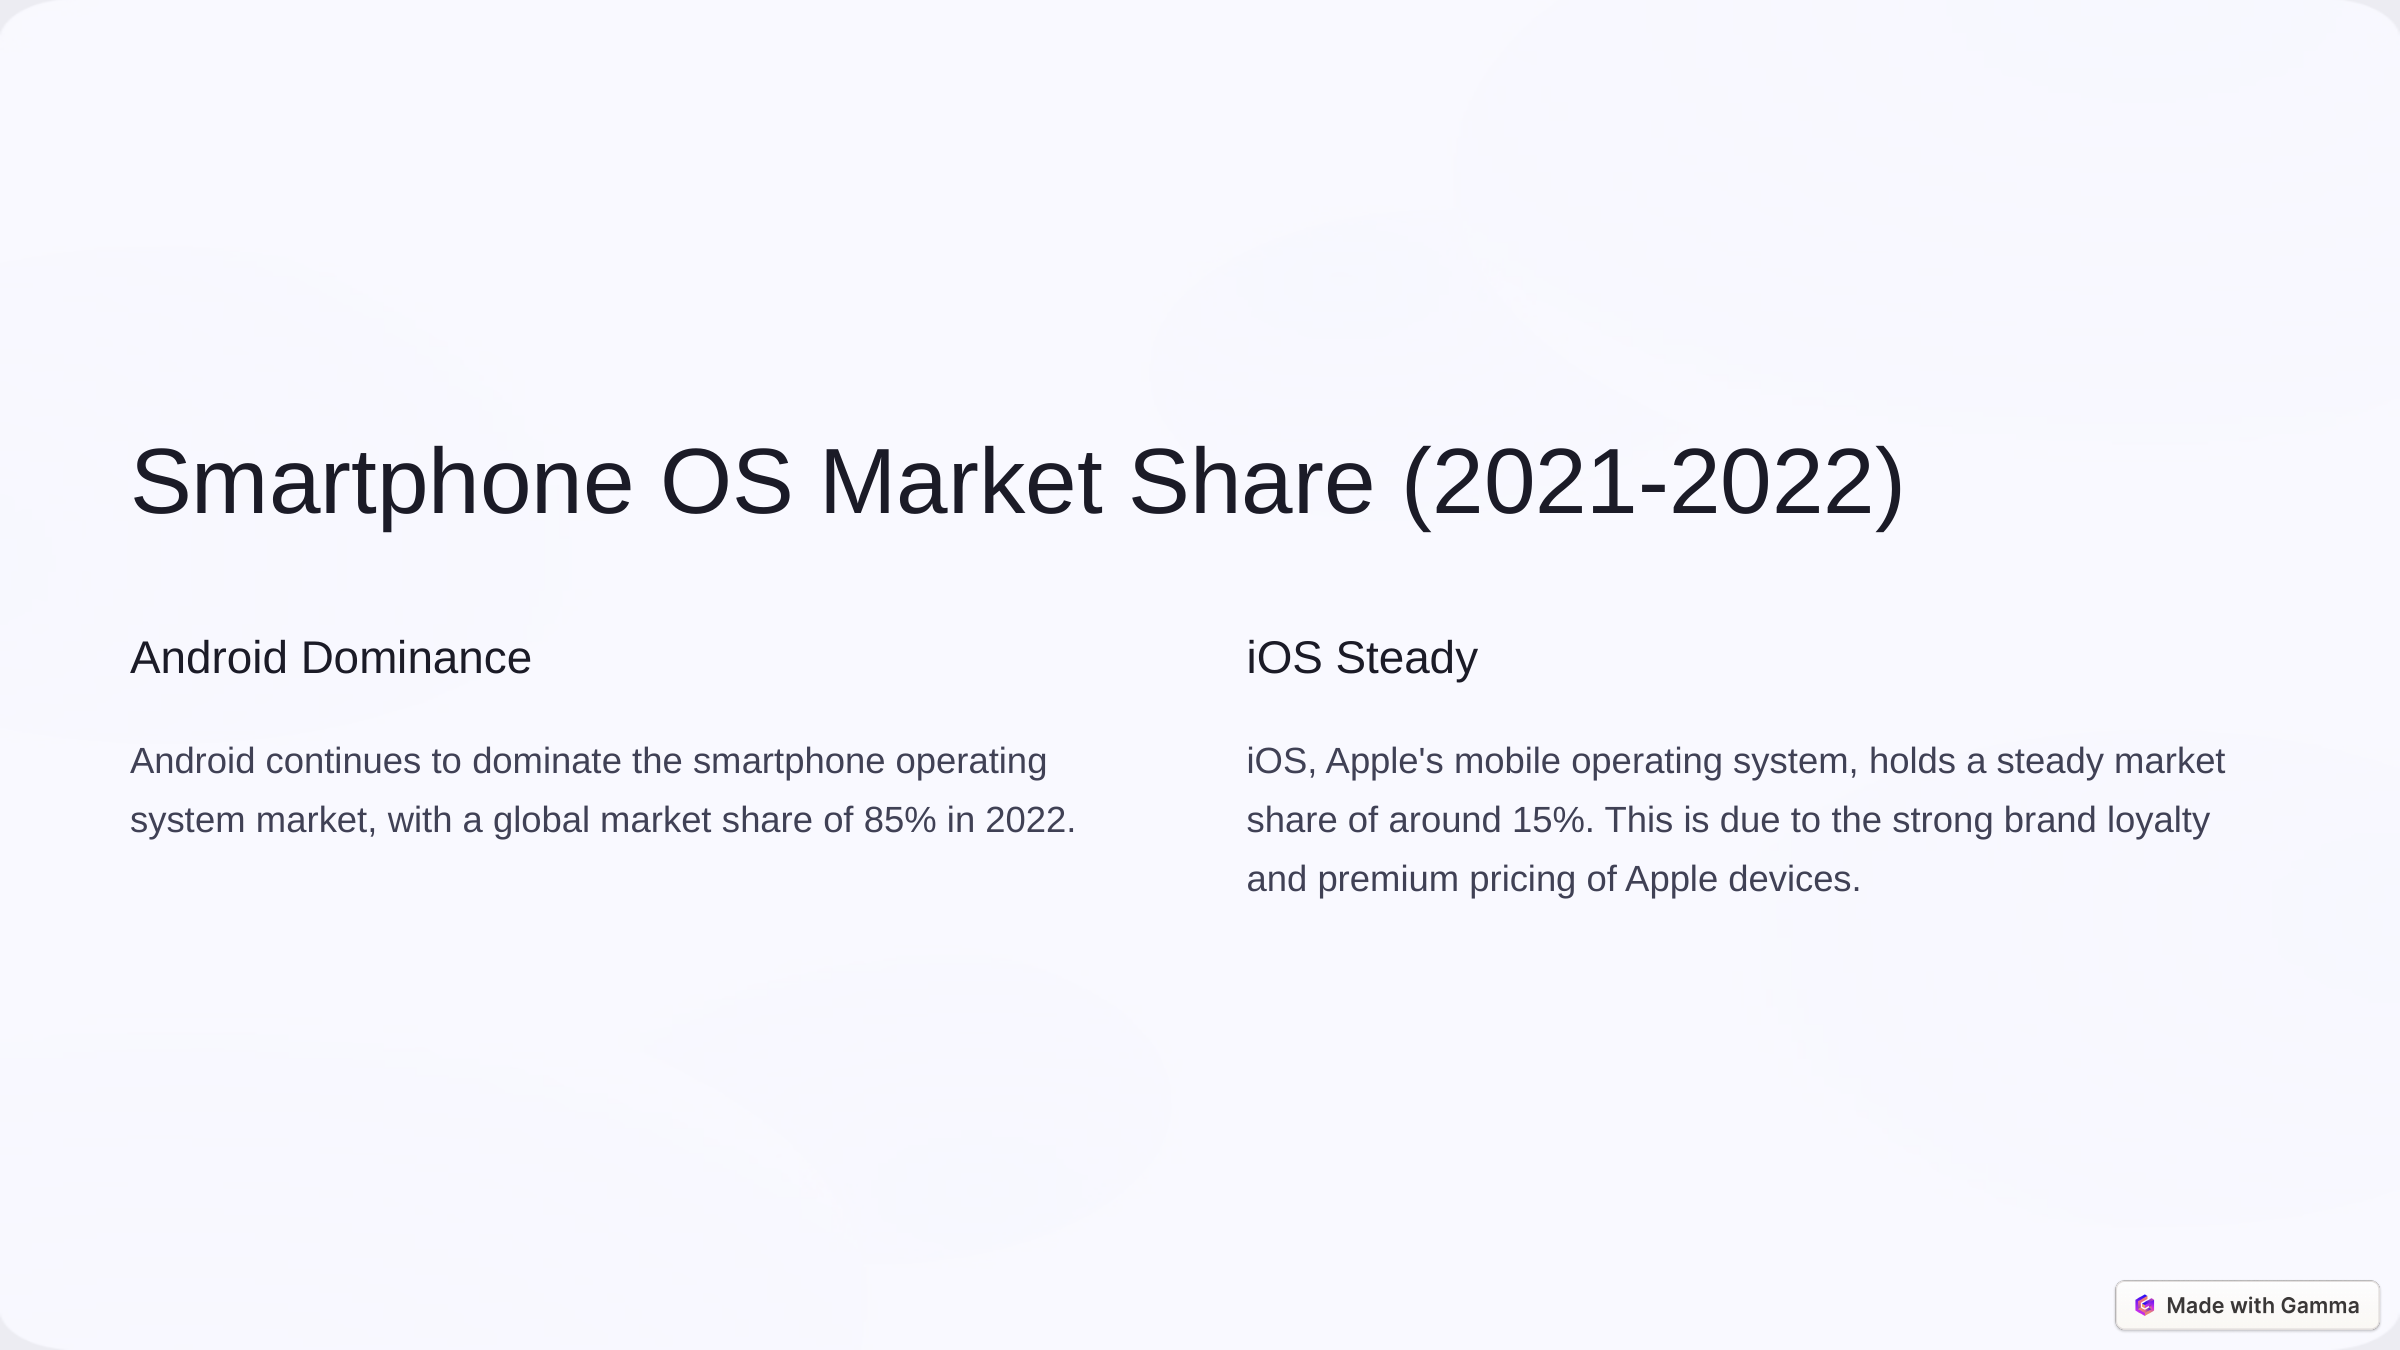

Smartphone OS Market Share (2021-2022)
Android Dominance
iOS Steady
Android continues to dominate the smartphone operating system market, with a global market share of 85% in 2022.
iOS, Apple's mobile operating system, holds a steady market share of around 15%. This is due to the strong brand loyalty and premium pricing of Apple devices.